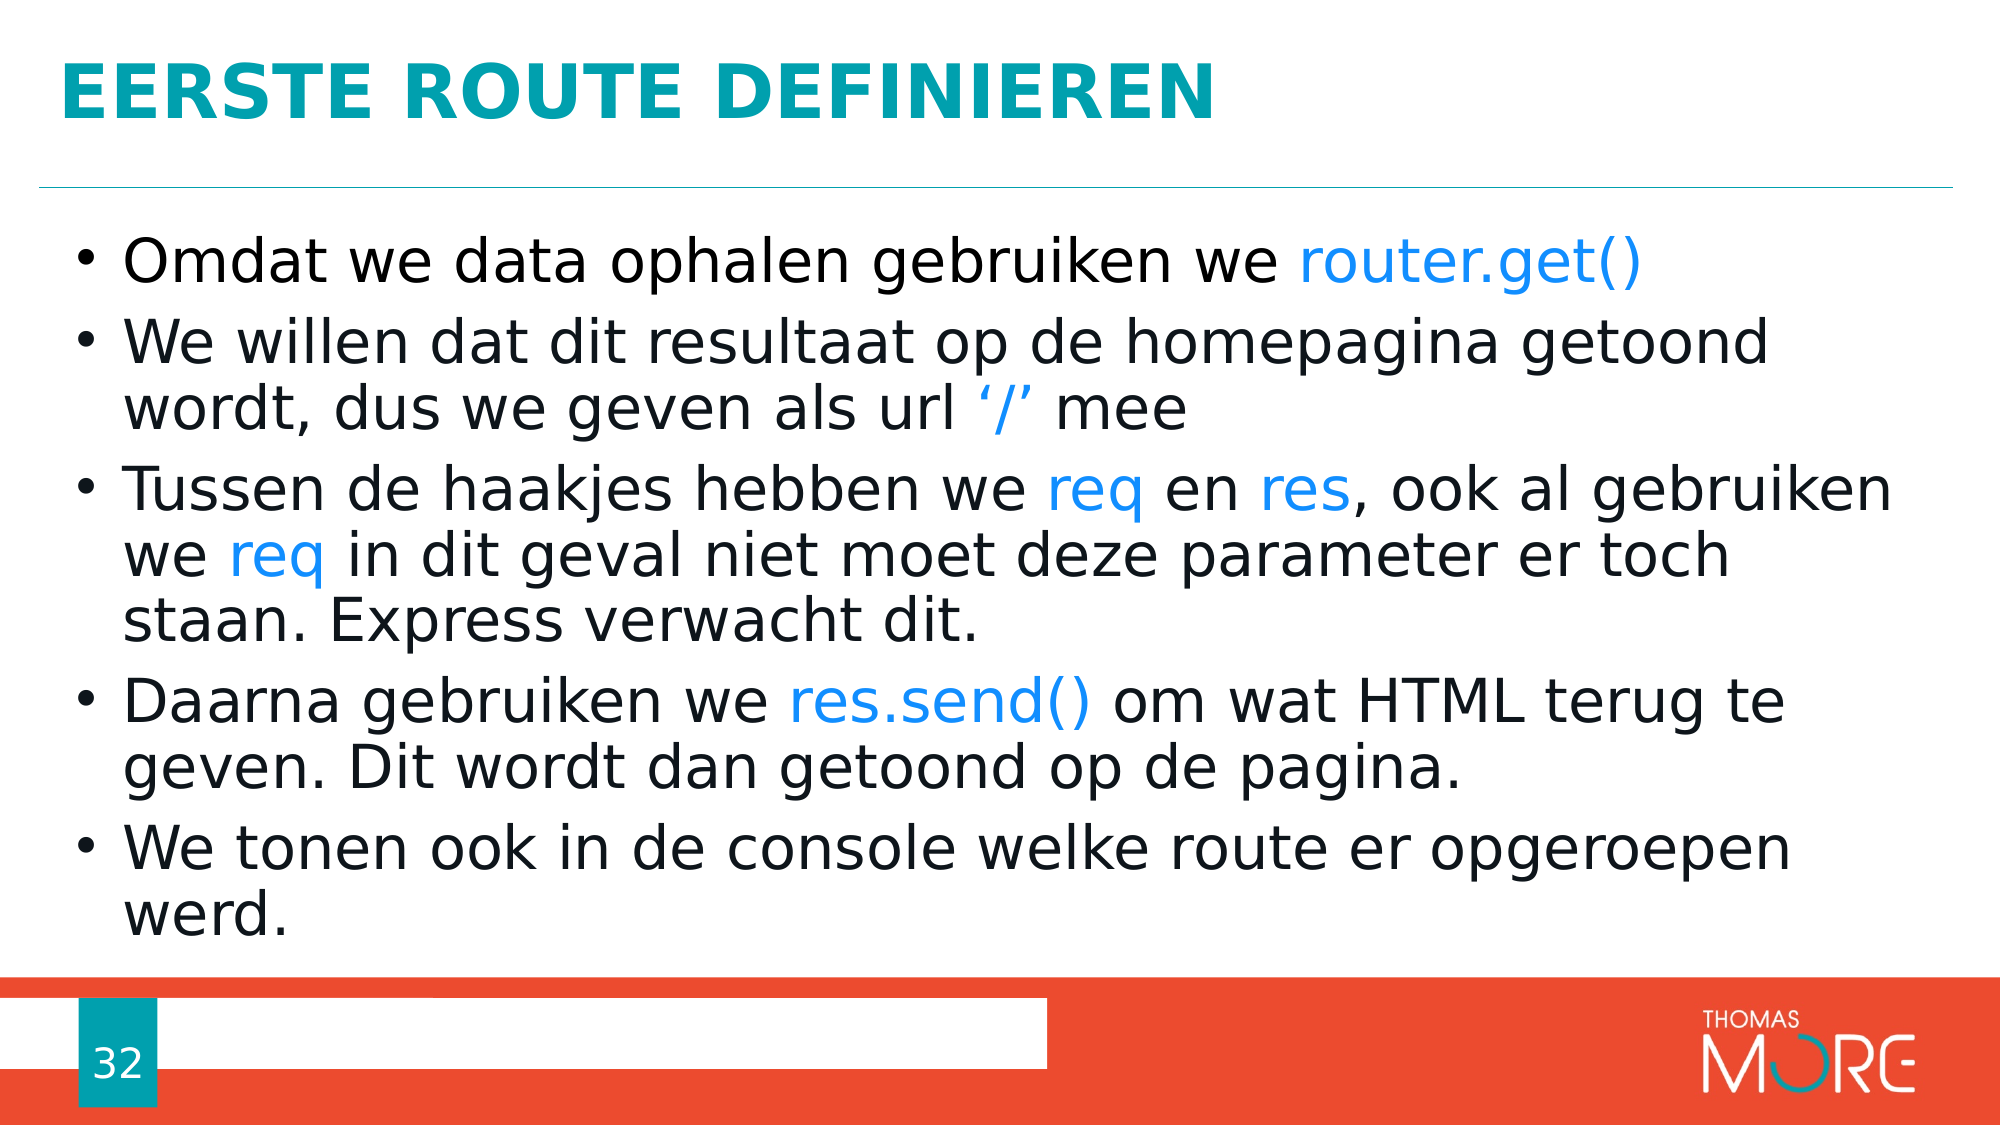

# Eerste route definieren
Omdat we data ophalen gebruiken we router.get()
We willen dat dit resultaat op de homepagina getoond wordt, dus we geven als url ‘/’ mee
Tussen de haakjes hebben we req en res, ook al gebruiken we req in dit geval niet moet deze parameter er toch staan. Express verwacht dit.
Daarna gebruiken we res.send() om wat HTML terug te geven. Dit wordt dan getoond op de pagina.
We tonen ook in de console welke route er opgeroepen werd.
32